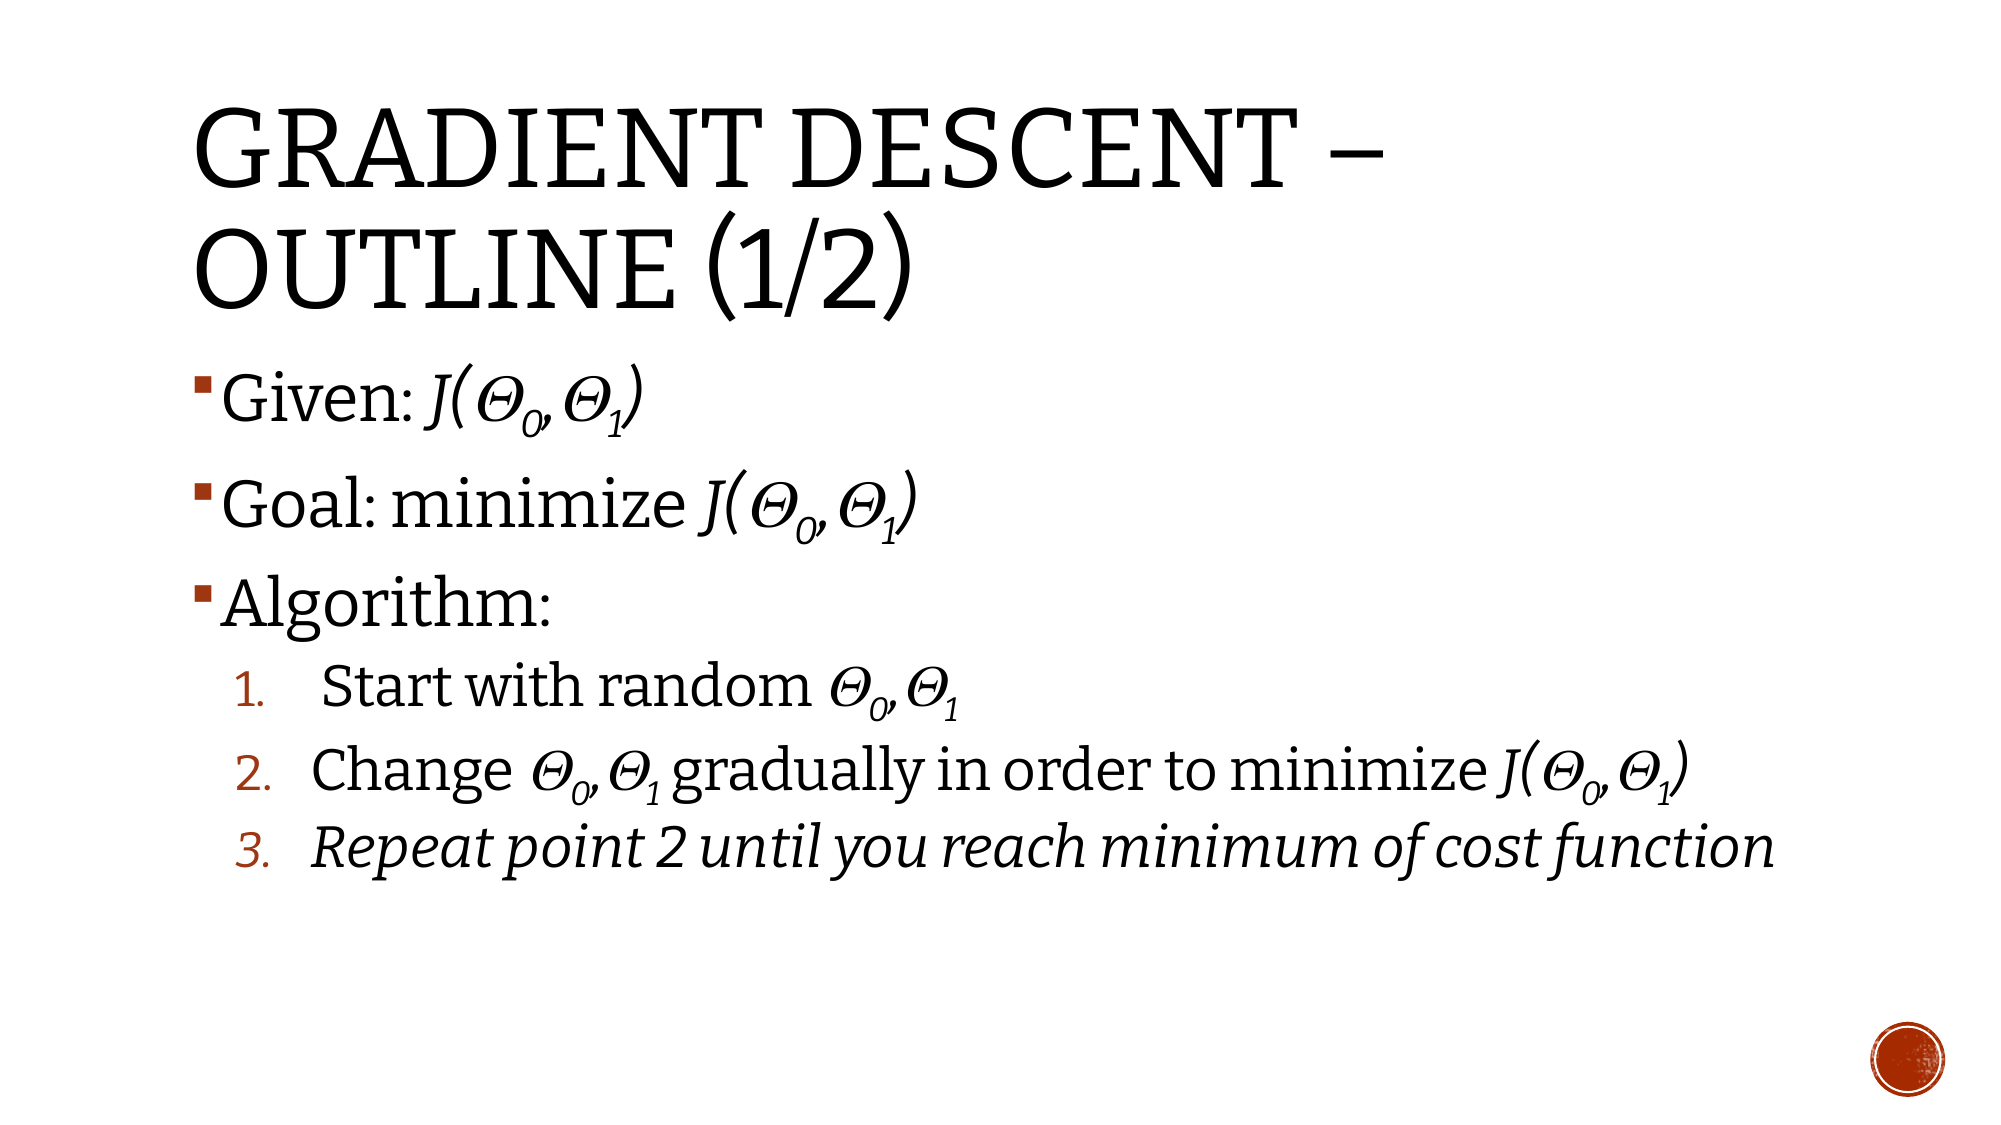

# Gradient Descent – Outline (1/2)
Given: J(Θ0,Θ1)
Goal: minimize J(Θ0,Θ1)
Algorithm:
Start with random Θ0,Θ1
Change Θ0,Θ1 gradually in order to minimize J(Θ0,Θ1)
Repeat point 2 until you reach minimum of cost function